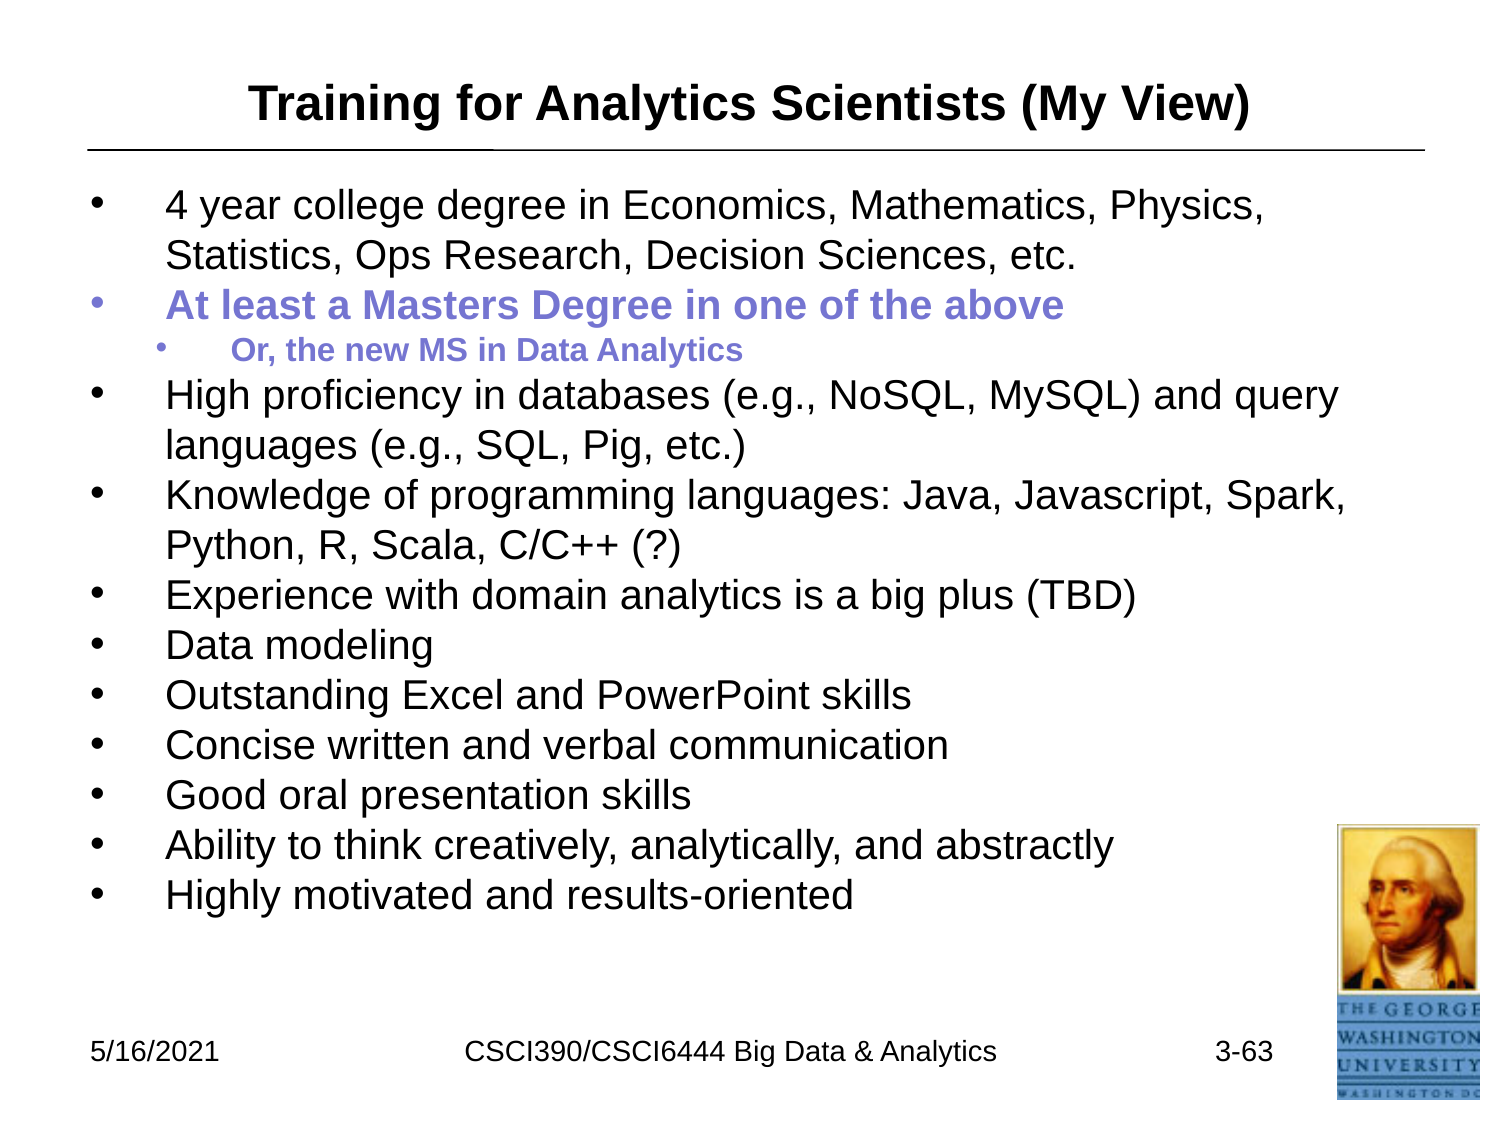

# Training for Analytics Scientists (My View)
4 year college degree in Economics, Mathematics, Physics, Statistics, Ops Research, Decision Sciences, etc.
At least a Masters Degree in one of the above
Or, the new MS in Data Analytics
High proficiency in databases (e.g., NoSQL, MySQL) and query languages (e.g., SQL, Pig, etc.)
Knowledge of programming languages: Java, Javascript, Spark, Python, R, Scala, C/C++ (?)
Experience with domain analytics is a big plus (TBD)
Data modeling
Outstanding Excel and PowerPoint skills
Concise written and verbal communication
Good oral presentation skills
Ability to think creatively, analytically, and abstractly
Highly motivated and results-oriented

5/16/2021
CSCI390/CSCI6444 Big Data & Analytics
3-63